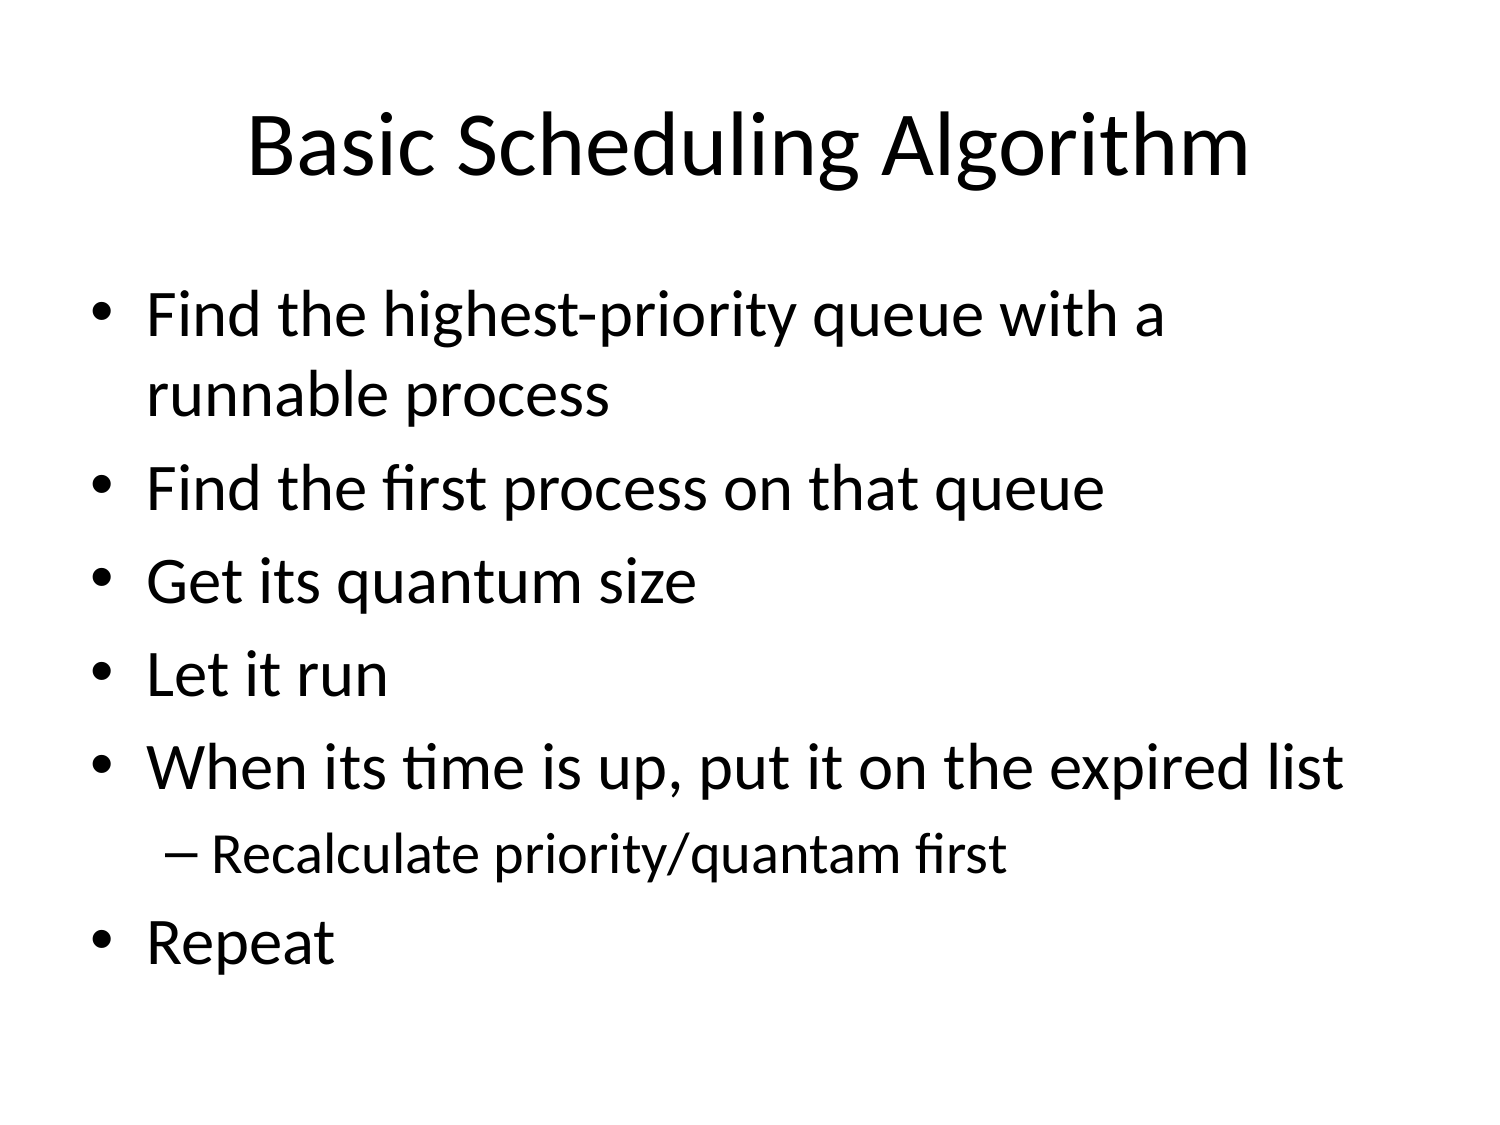

# Basic Scheduling Algorithm
Find the highest-priority queue with a runnable process
Find the first process on that queue
Get its quantum size
Let it run
When its time is up, put it on the expired list
Recalculate priority/quantam first
Repeat